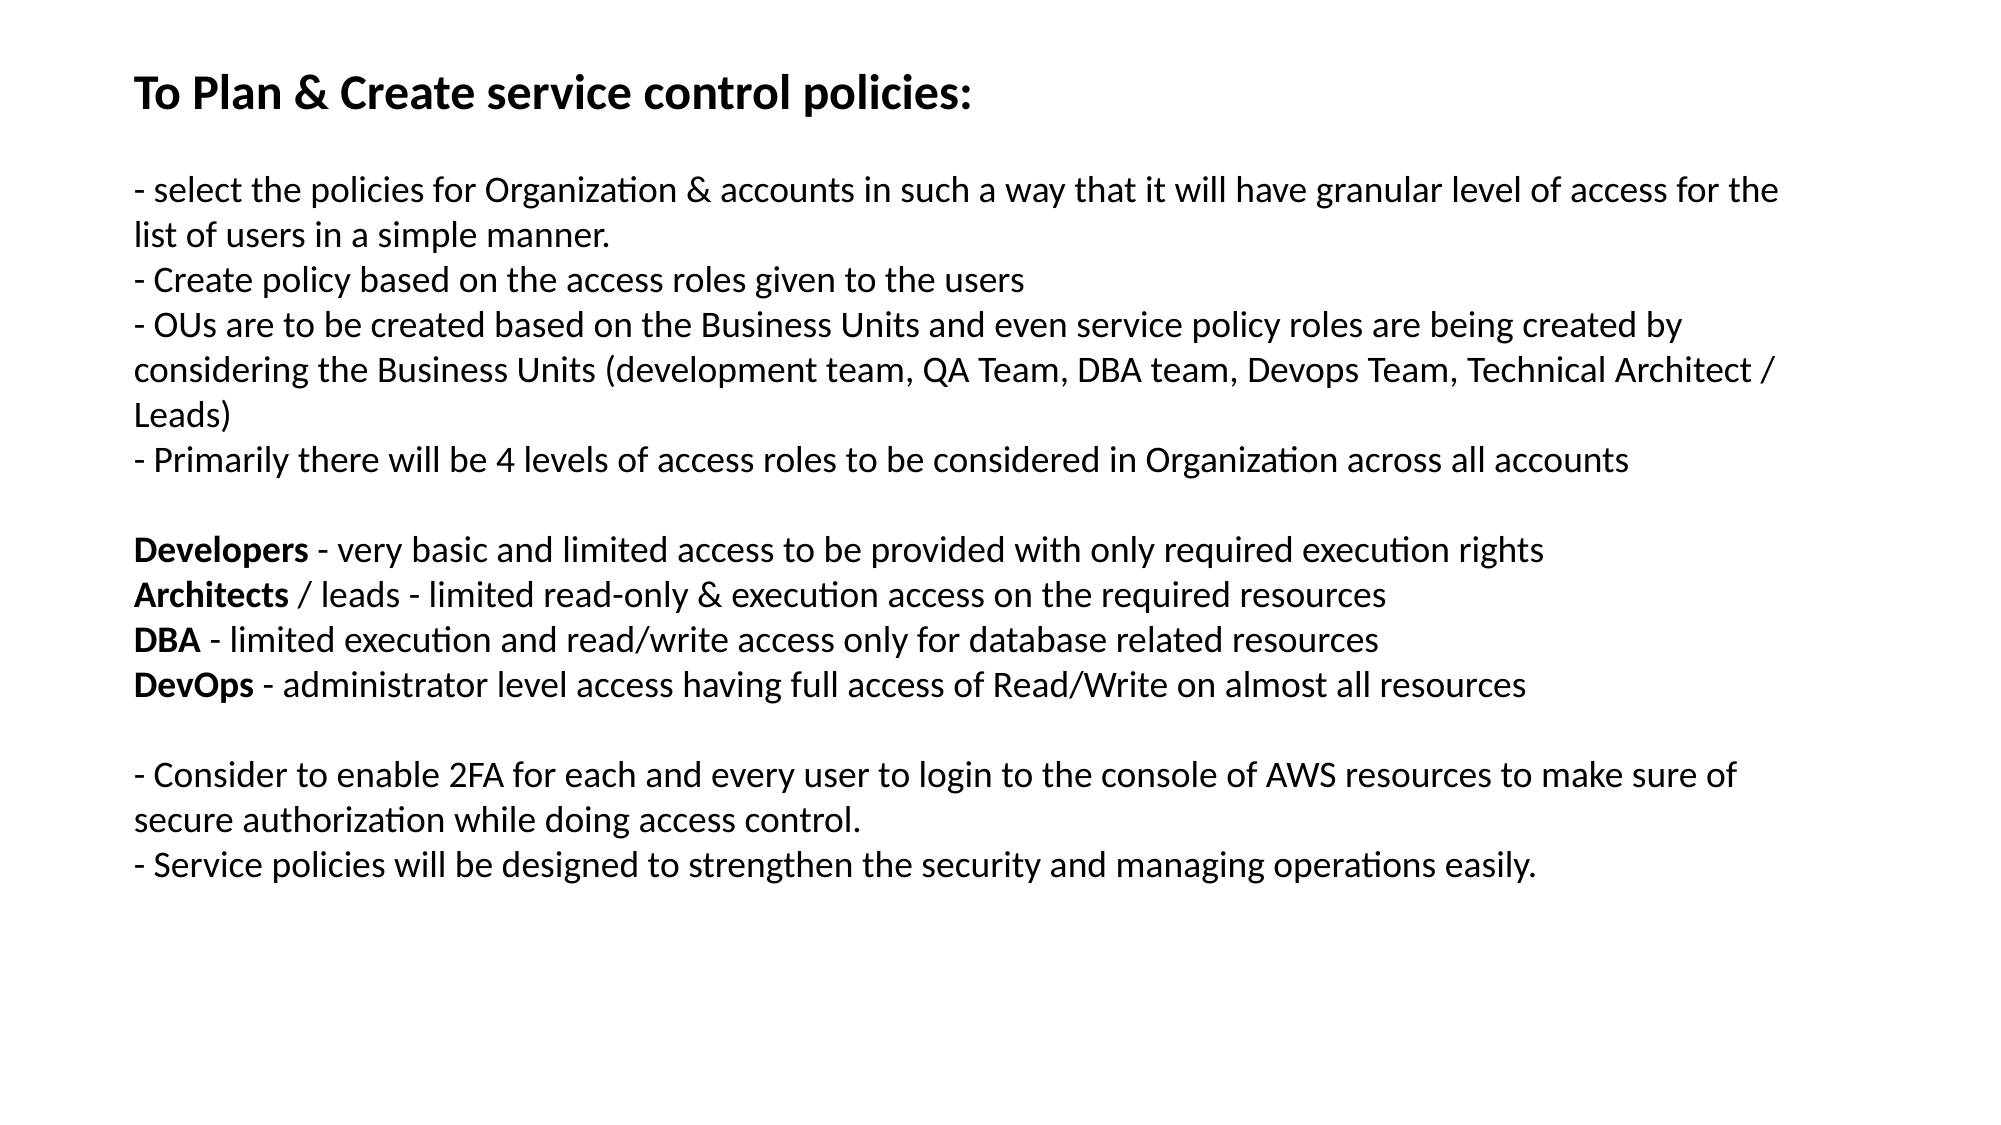

To Plan & Create service control policies:

- select the policies for Organization & accounts in such a way that it will have granular level of access for the list of users in a simple manner.
- Create policy based on the access roles given to the users
- OUs are to be created based on the Business Units and even service policy roles are being created by considering the Business Units (development team, QA Team, DBA team, Devops Team, Technical Architect / Leads)
- Primarily there will be 4 levels of access roles to be considered in Organization across all accounts

Developers - very basic and limited access to be provided with only required execution rights
Architects / leads - limited read-only & execution access on the required resources
DBA - limited execution and read/write access only for database related resources
DevOps - administrator level access having full access of Read/Write on almost all resources

- Consider to enable 2FA for each and every user to login to the console of AWS resources to make sure of secure authorization while doing access control.
- Service policies will be designed to strengthen the security and managing operations easily.